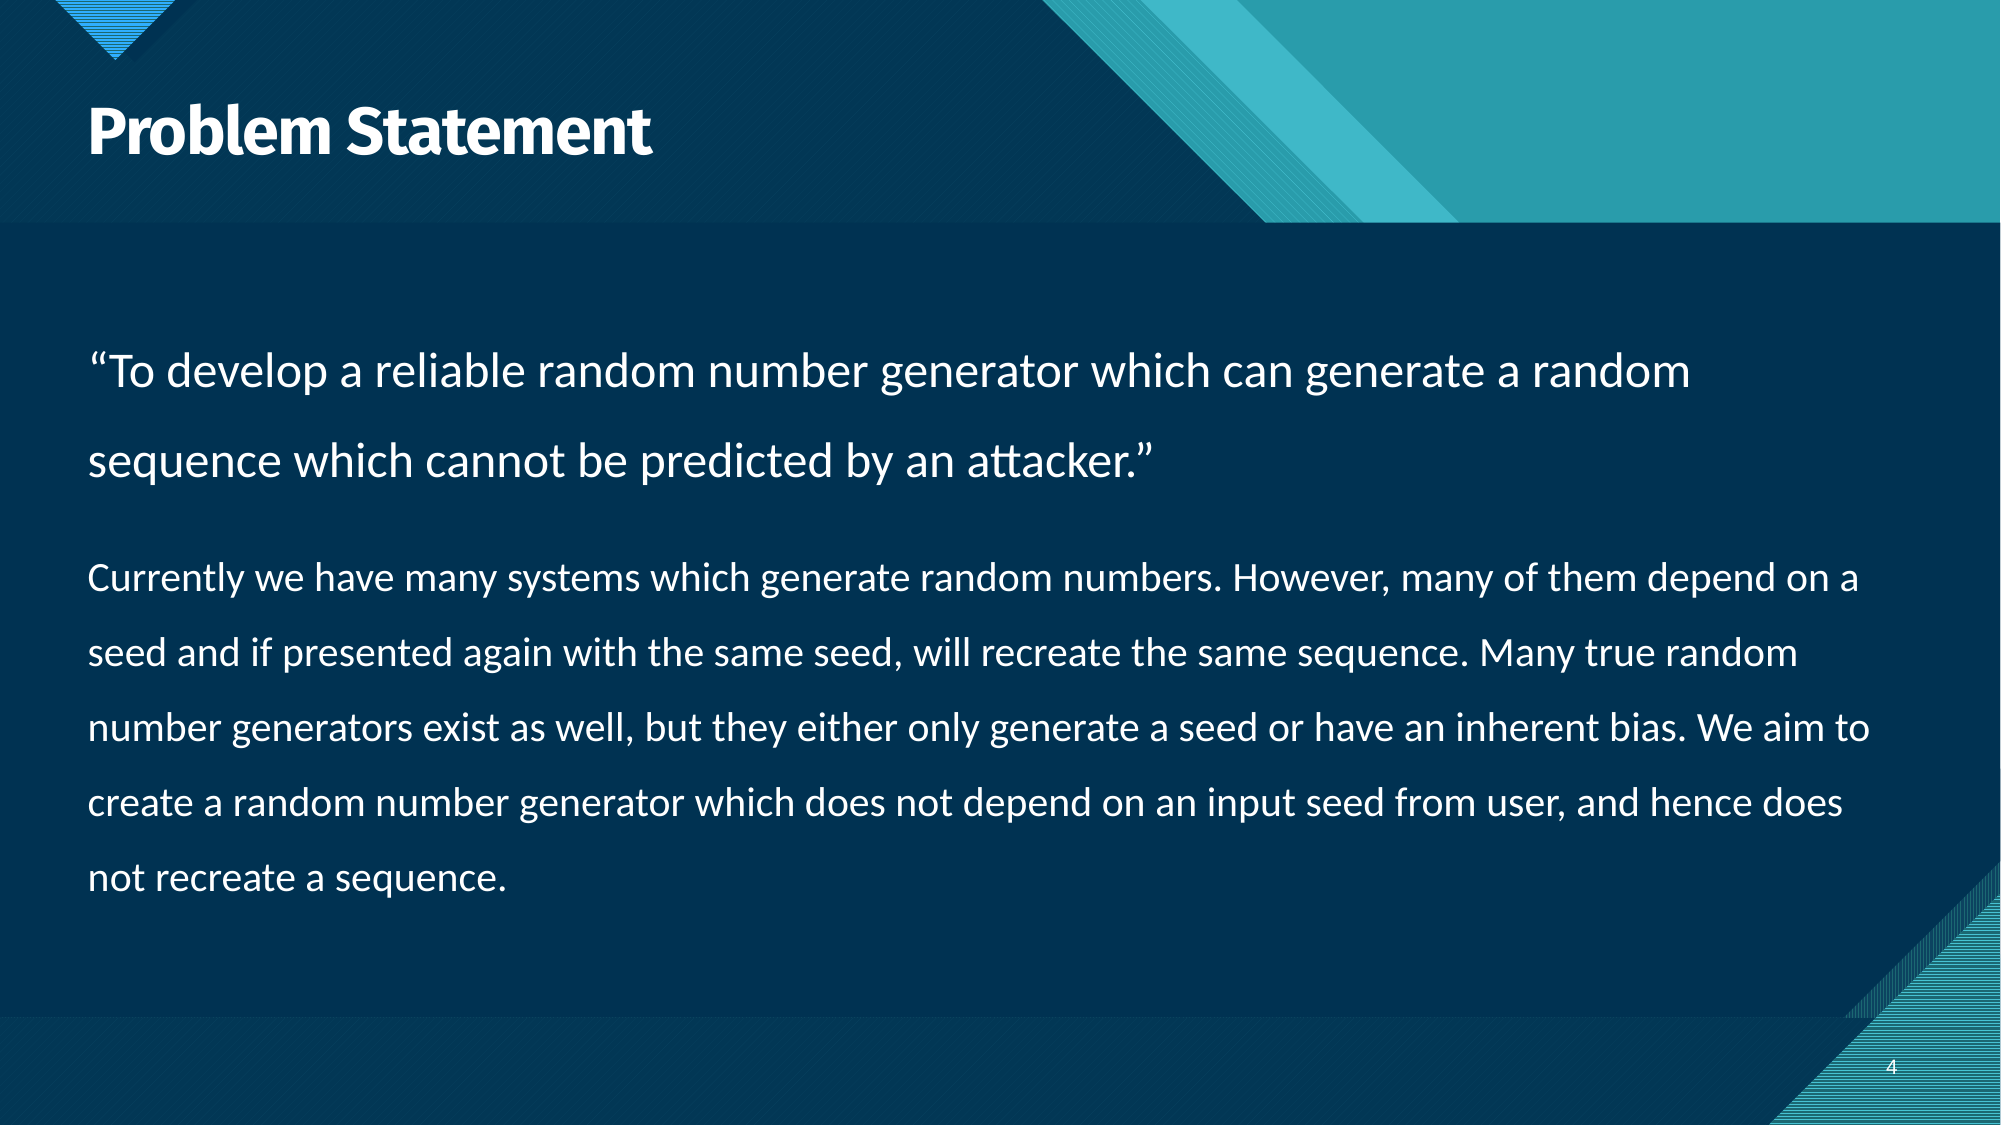

# Problem Statement
“To develop a reliable random number generator which can generate a random sequence which cannot be predicted by an attacker.”
Currently we have many systems which generate random numbers. However, many of them depend on a seed and if presented again with the same seed, will recreate the same sequence. Many true random number generators exist as well, but they either only generate a seed or have an inherent bias. We aim to create a random number generator which does not depend on an input seed from user, and hence does not recreate a sequence.
4